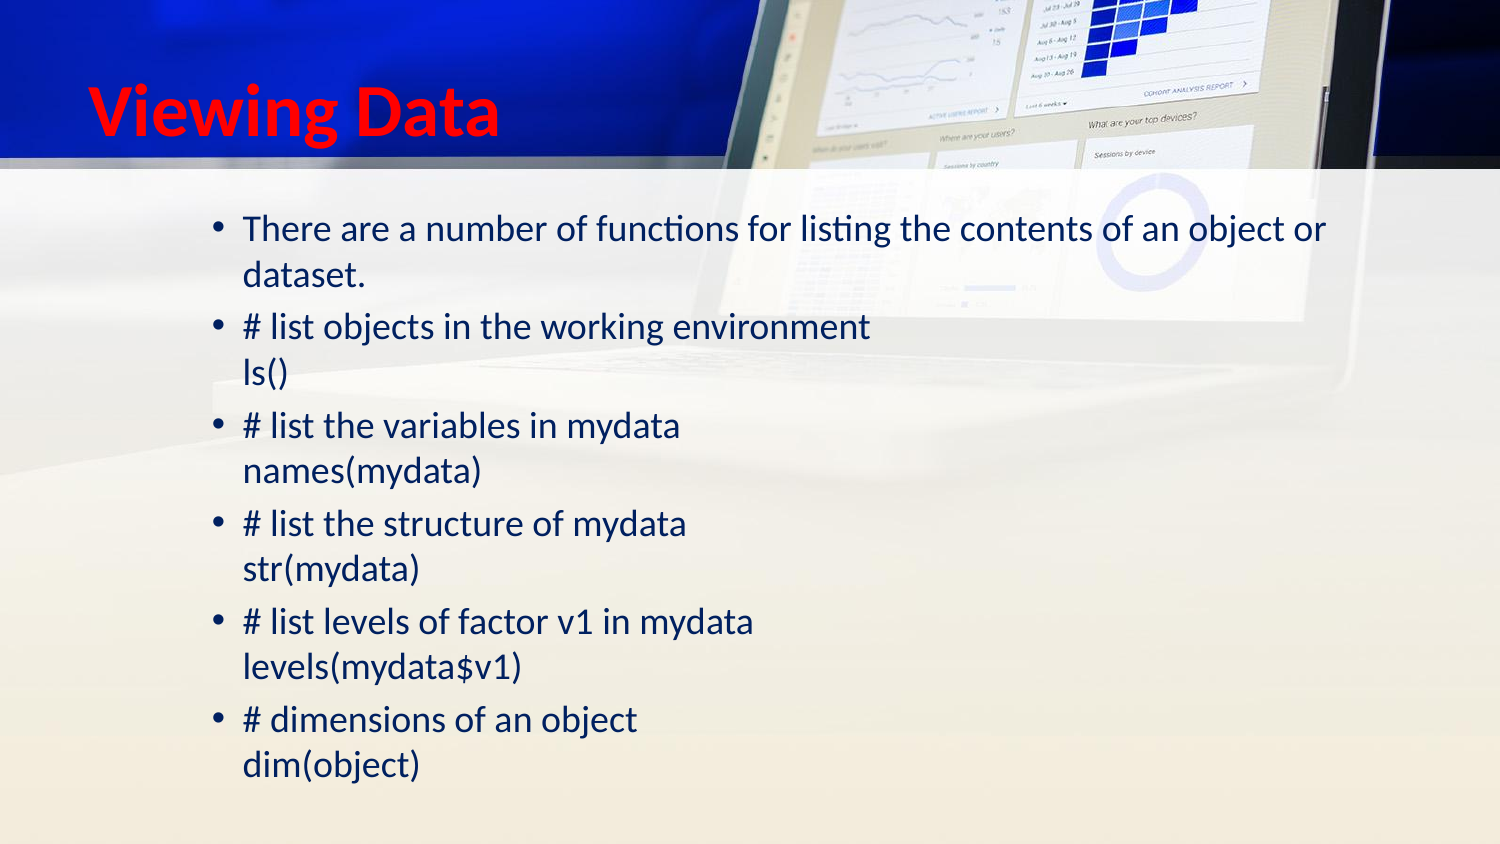

# Viewing Data
There are a number of functions for listing the contents of an object or dataset.
# list objects in the working environment ls()
# list the variables in mydata names(mydata)
# list the structure of mydata str(mydata)
# list levels of factor v1 in mydata levels(mydata$v1)
# dimensions of an object dim(object)